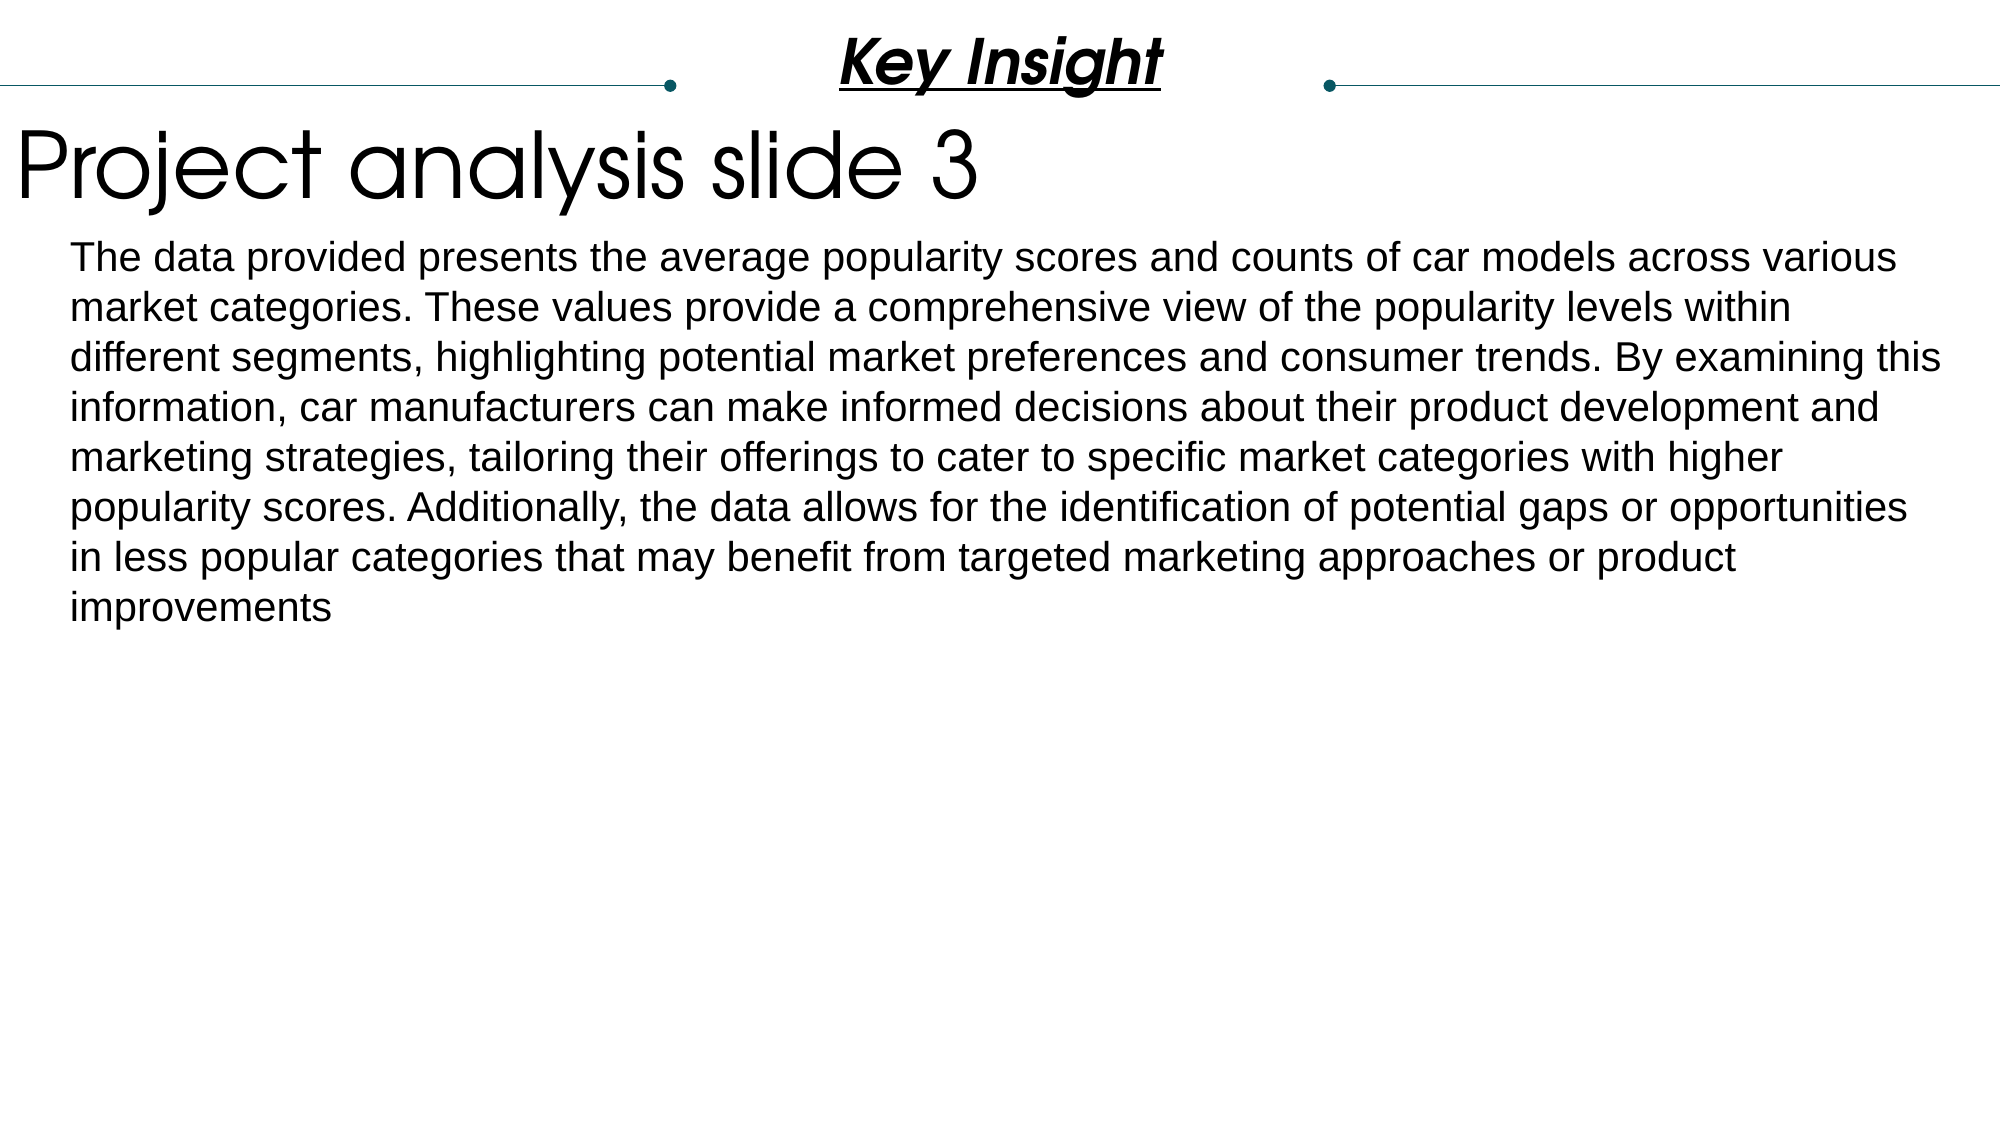

Key Insight
Project analysis slide 3
The data provided presents the average popularity scores and counts of car models across various market categories. These values provide a comprehensive view of the popularity levels within different segments, highlighting potential market preferences and consumer trends. By examining this information, car manufacturers can make informed decisions about their product development and marketing strategies, tailoring their offerings to cater to specific market categories with higher popularity scores. Additionally, the data allows for the identification of potential gaps or opportunities in less popular categories that may benefit from targeted marketing approaches or product improvements

MARKET ANALYSIS
TECHNICAL ANALYSIS
FINANCIAL ANALYSIS
ECONOMIC ANALYSIS
ECOLOGICAL ANALYSIS
Lorem ipsum dolor sit amet, consectetur adipiscing elit, sed do eiusmod tempor incididunt ut labore et dolore magna aliqua.
Lorem ipsum dolor sit amet, consectetur adipiscing elit, sed do eiusmod tempor incididunt ut labore et dolore magna aliqua.
Lorem ipsum dolor sit amet, consectetur adipiscing elit, sed do eiusmod tempor incididunt ut labore et dolore magna aliqua.
Lorem ipsum dolor sit amet, consectetur adipiscing elit, sed do eiusmod tempor incididunt ut labore et dolore magna aliqua.
Lorem ipsum dolor sit amet, consectetur adipiscing elit, sed do eiusmod tempor incididunt ut labore et dolore magna aliqua.